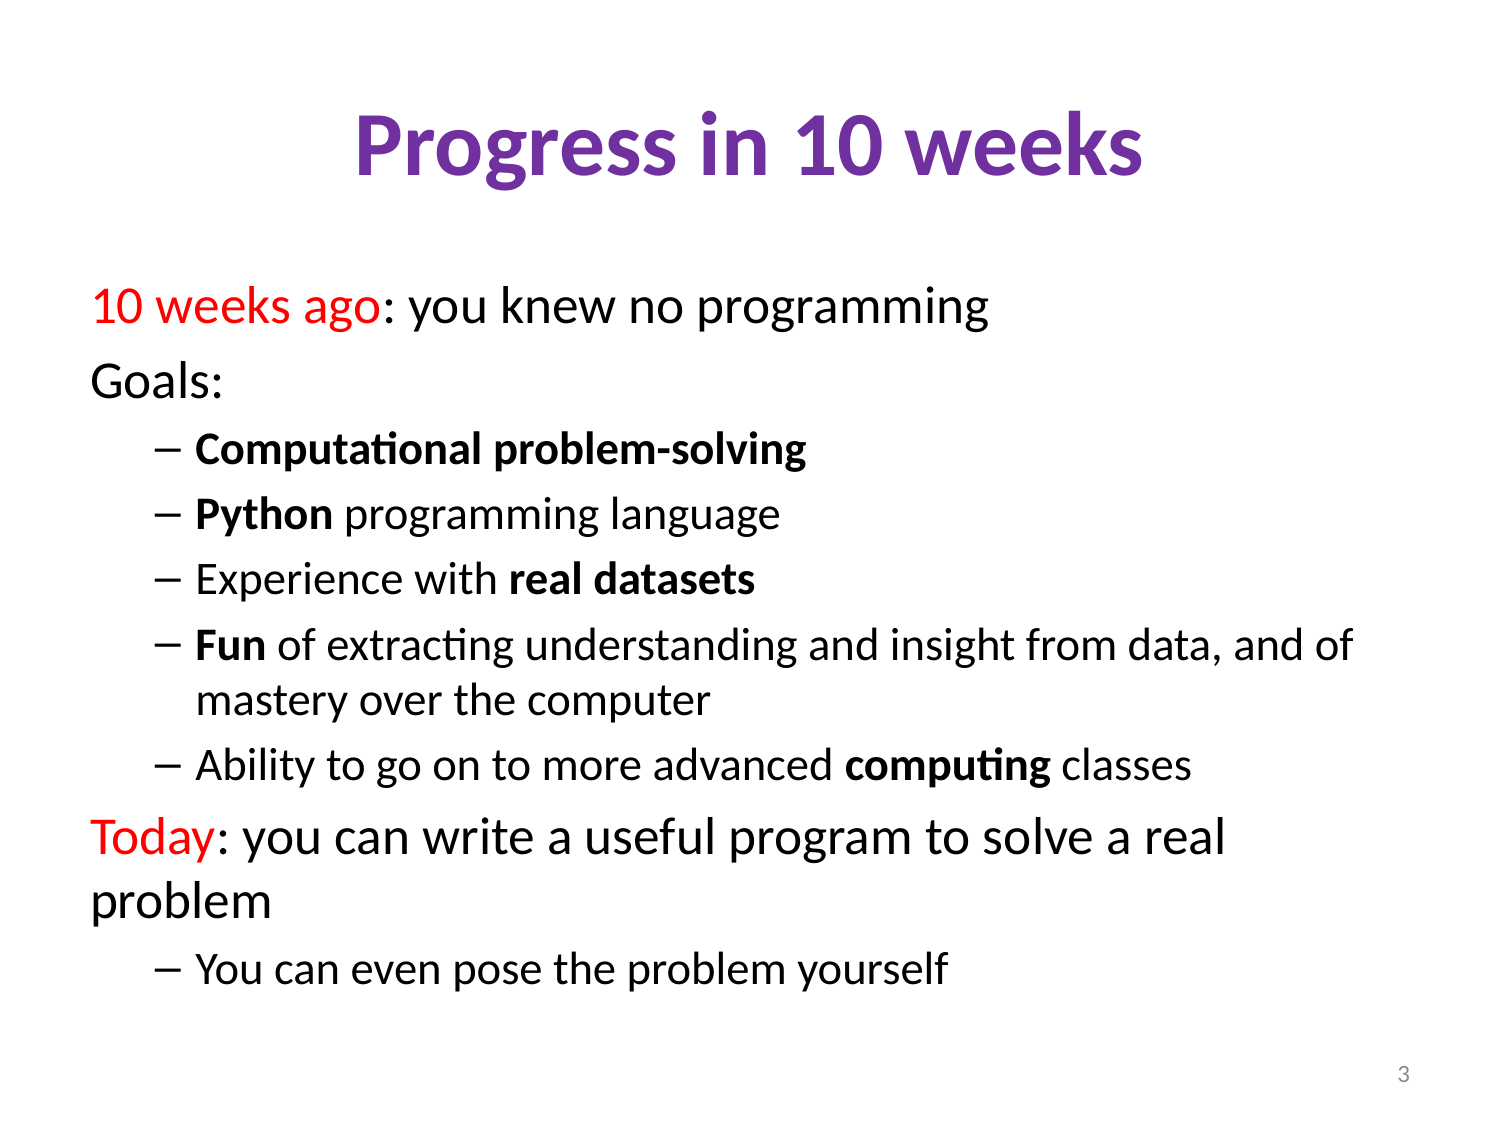

# Progress in 10 weeks
10 weeks ago: you knew no programming
Goals:
Computational problem-solving
Python programming language
Experience with real datasets
Fun of extracting understanding and insight from data, and of mastery over the computer
Ability to go on to more advanced computing classes
Today: you can write a useful program to solve a real problem
You can even pose the problem yourself

3